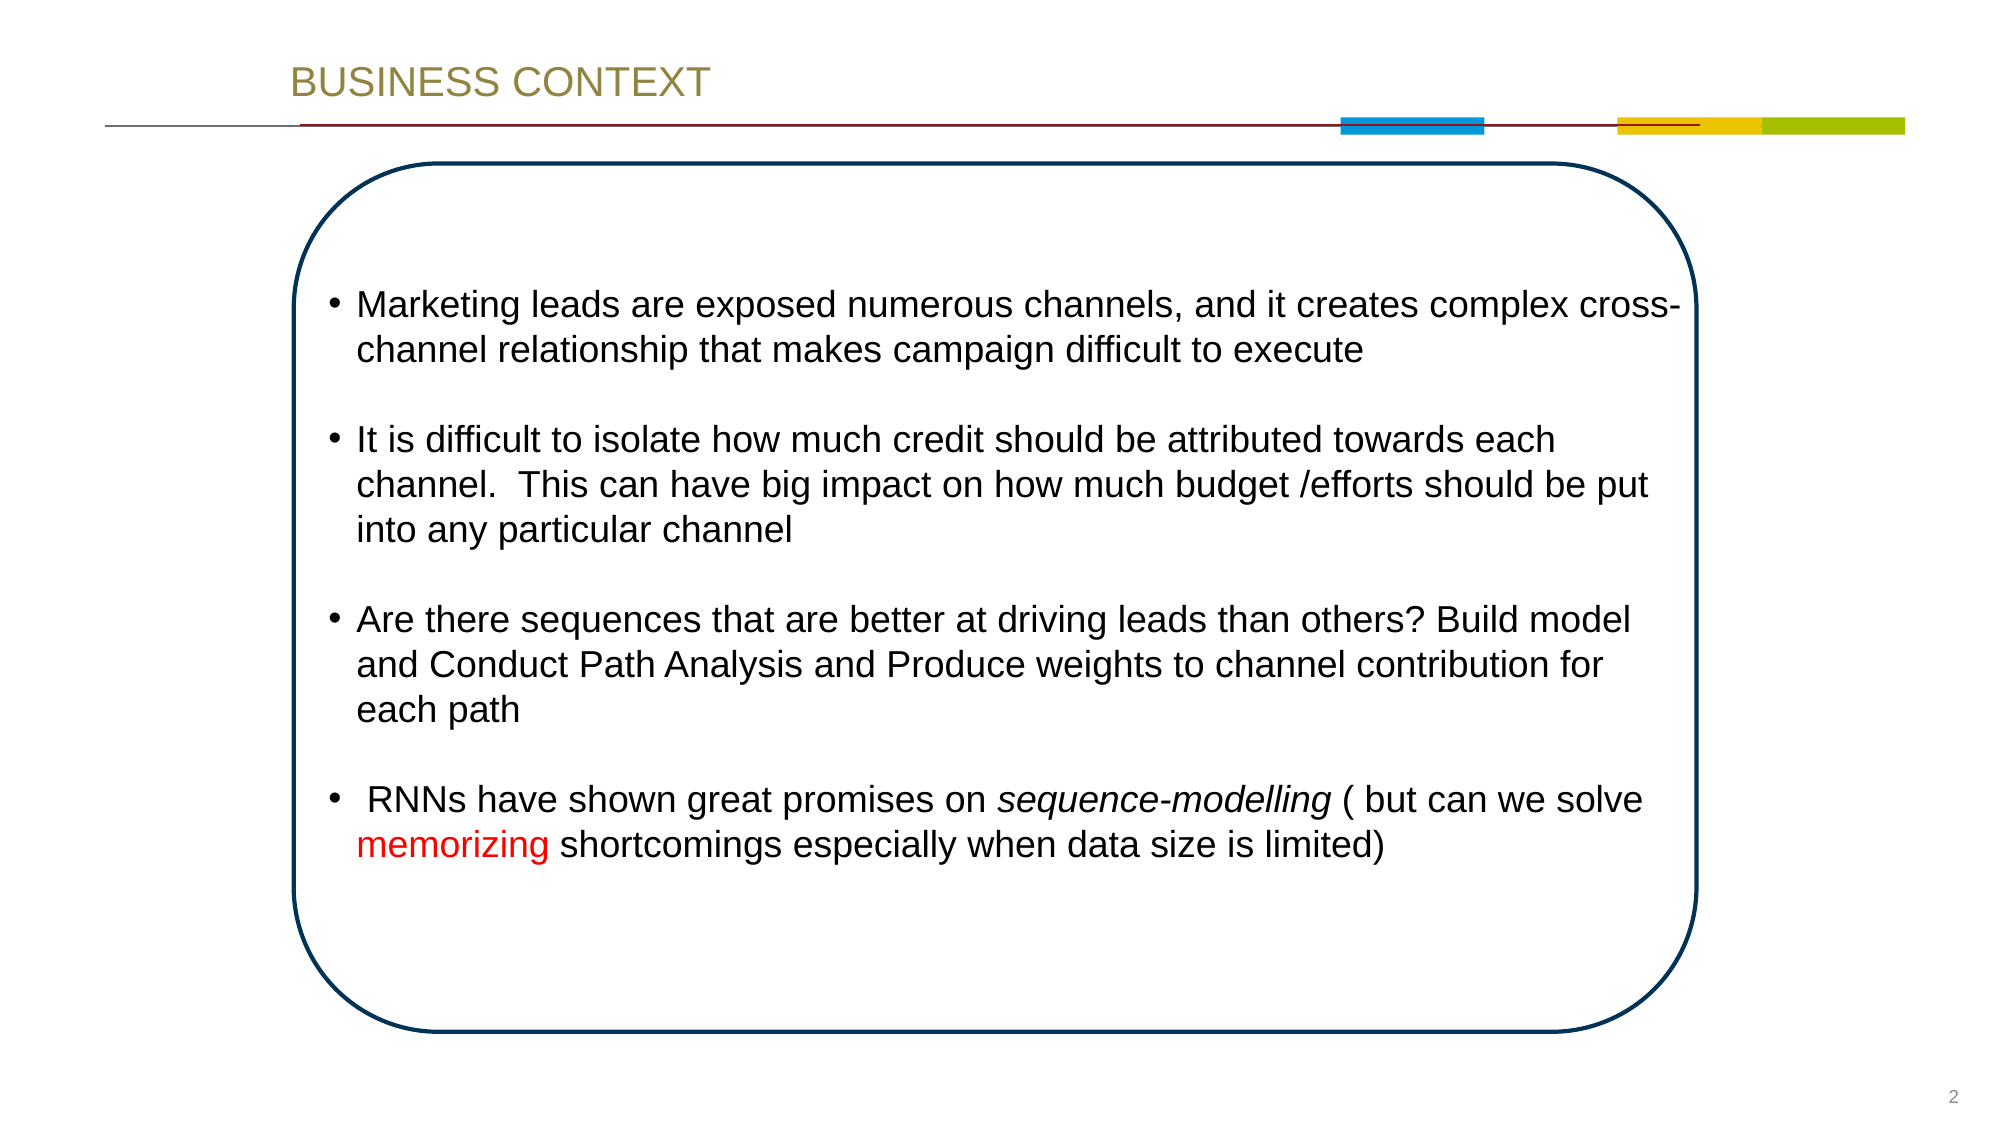

BUSINESS CONTEXT

Marketing leads are exposed numerous channels, and it creates complex cross-channel relationship that makes campaign difficult to execute

It is difficult to isolate how much credit should be attributed towards each channel.  This can have big impact on how much budget /efforts should be put  into any particular channel

Are there sequences that are better at driving leads than others? Build model  and Conduct Path Analysis and Produce weights to channel contribution for each path

 RNNs have shown great promises on sequence-modelling ( but can we solve memorizing shortcomings especially when data size is limited)